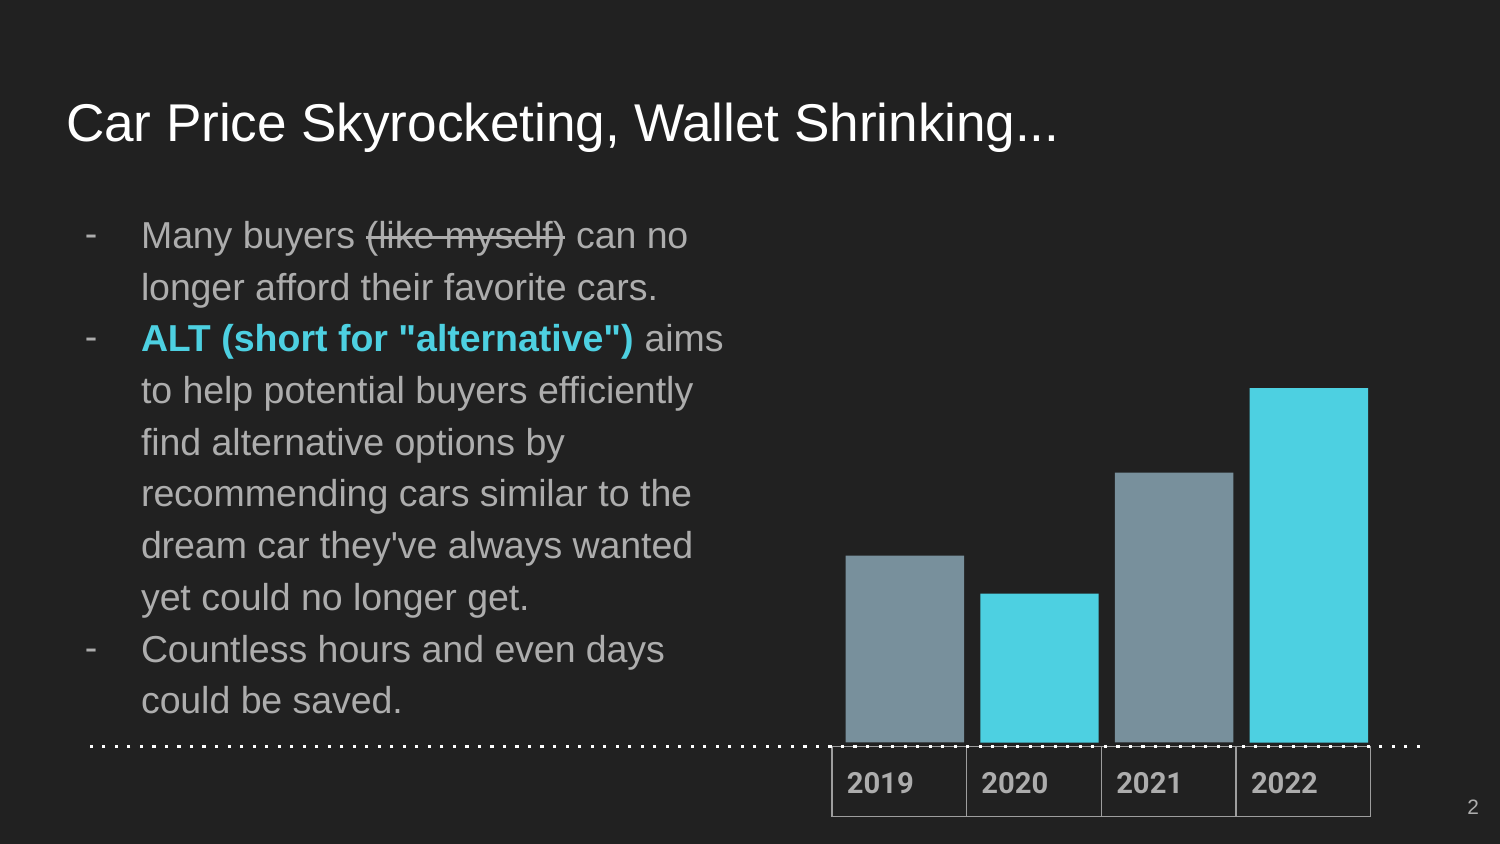

# Car Price Skyrocketing, Wallet Shrinking...
Many buyers (like myself) can no longer afford their favorite cars.
ALT (short for "alternative") aims to help potential buyers efficiently find alternative options by recommending cars similar to the dream car they've always wanted yet could no longer get.
Countless hours and even days could be saved.

| 2019 | 2020 | 2021 | 2022 |
| --- | --- | --- | --- |
2